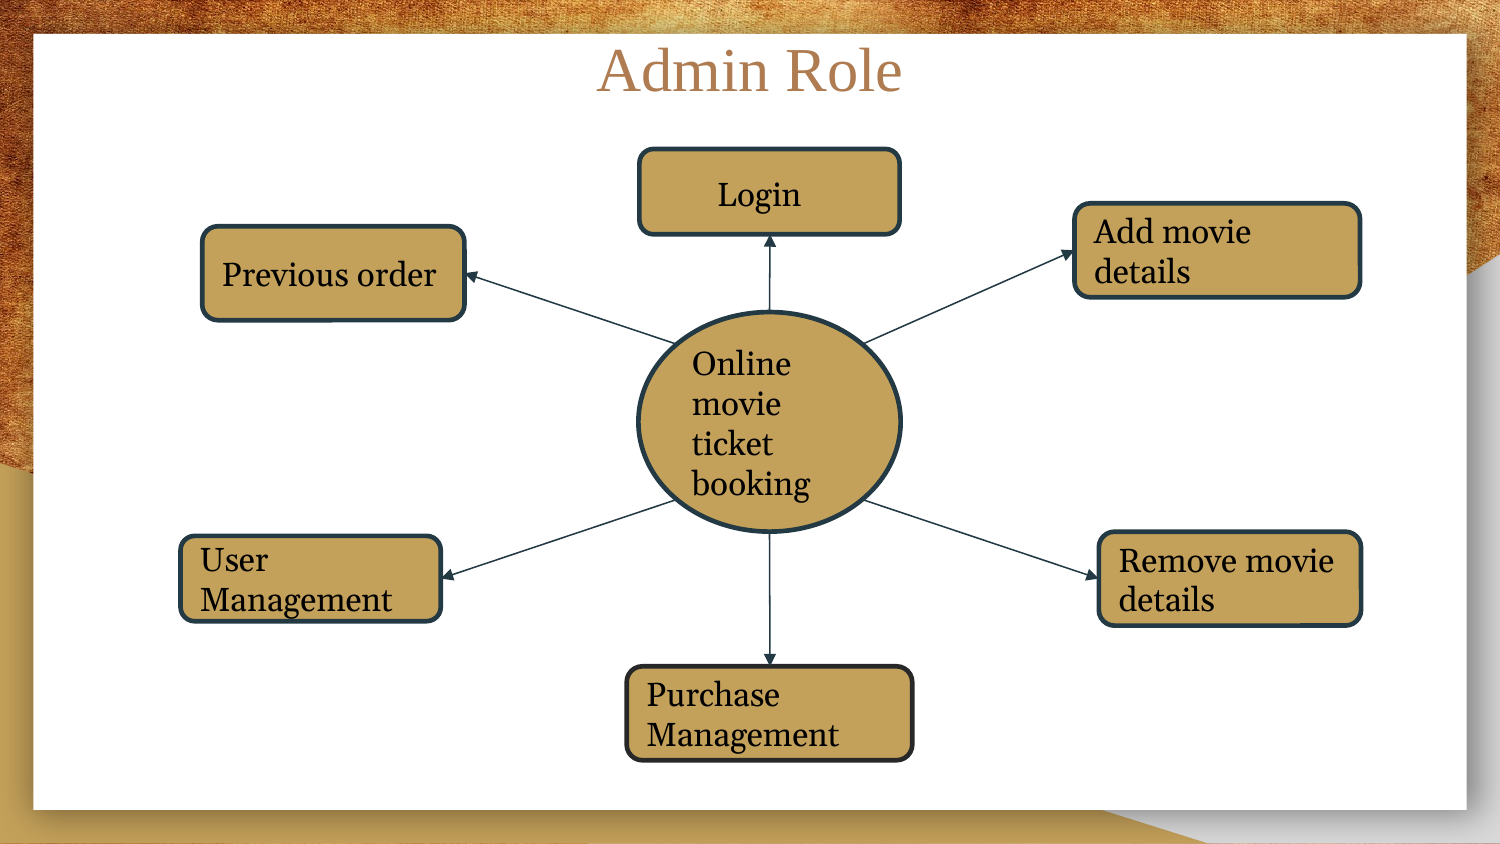

# Admin Role

       Login
Add movie details
Previous order
Online movie ticket booking
Remove movie details
User Management
Purchase Management